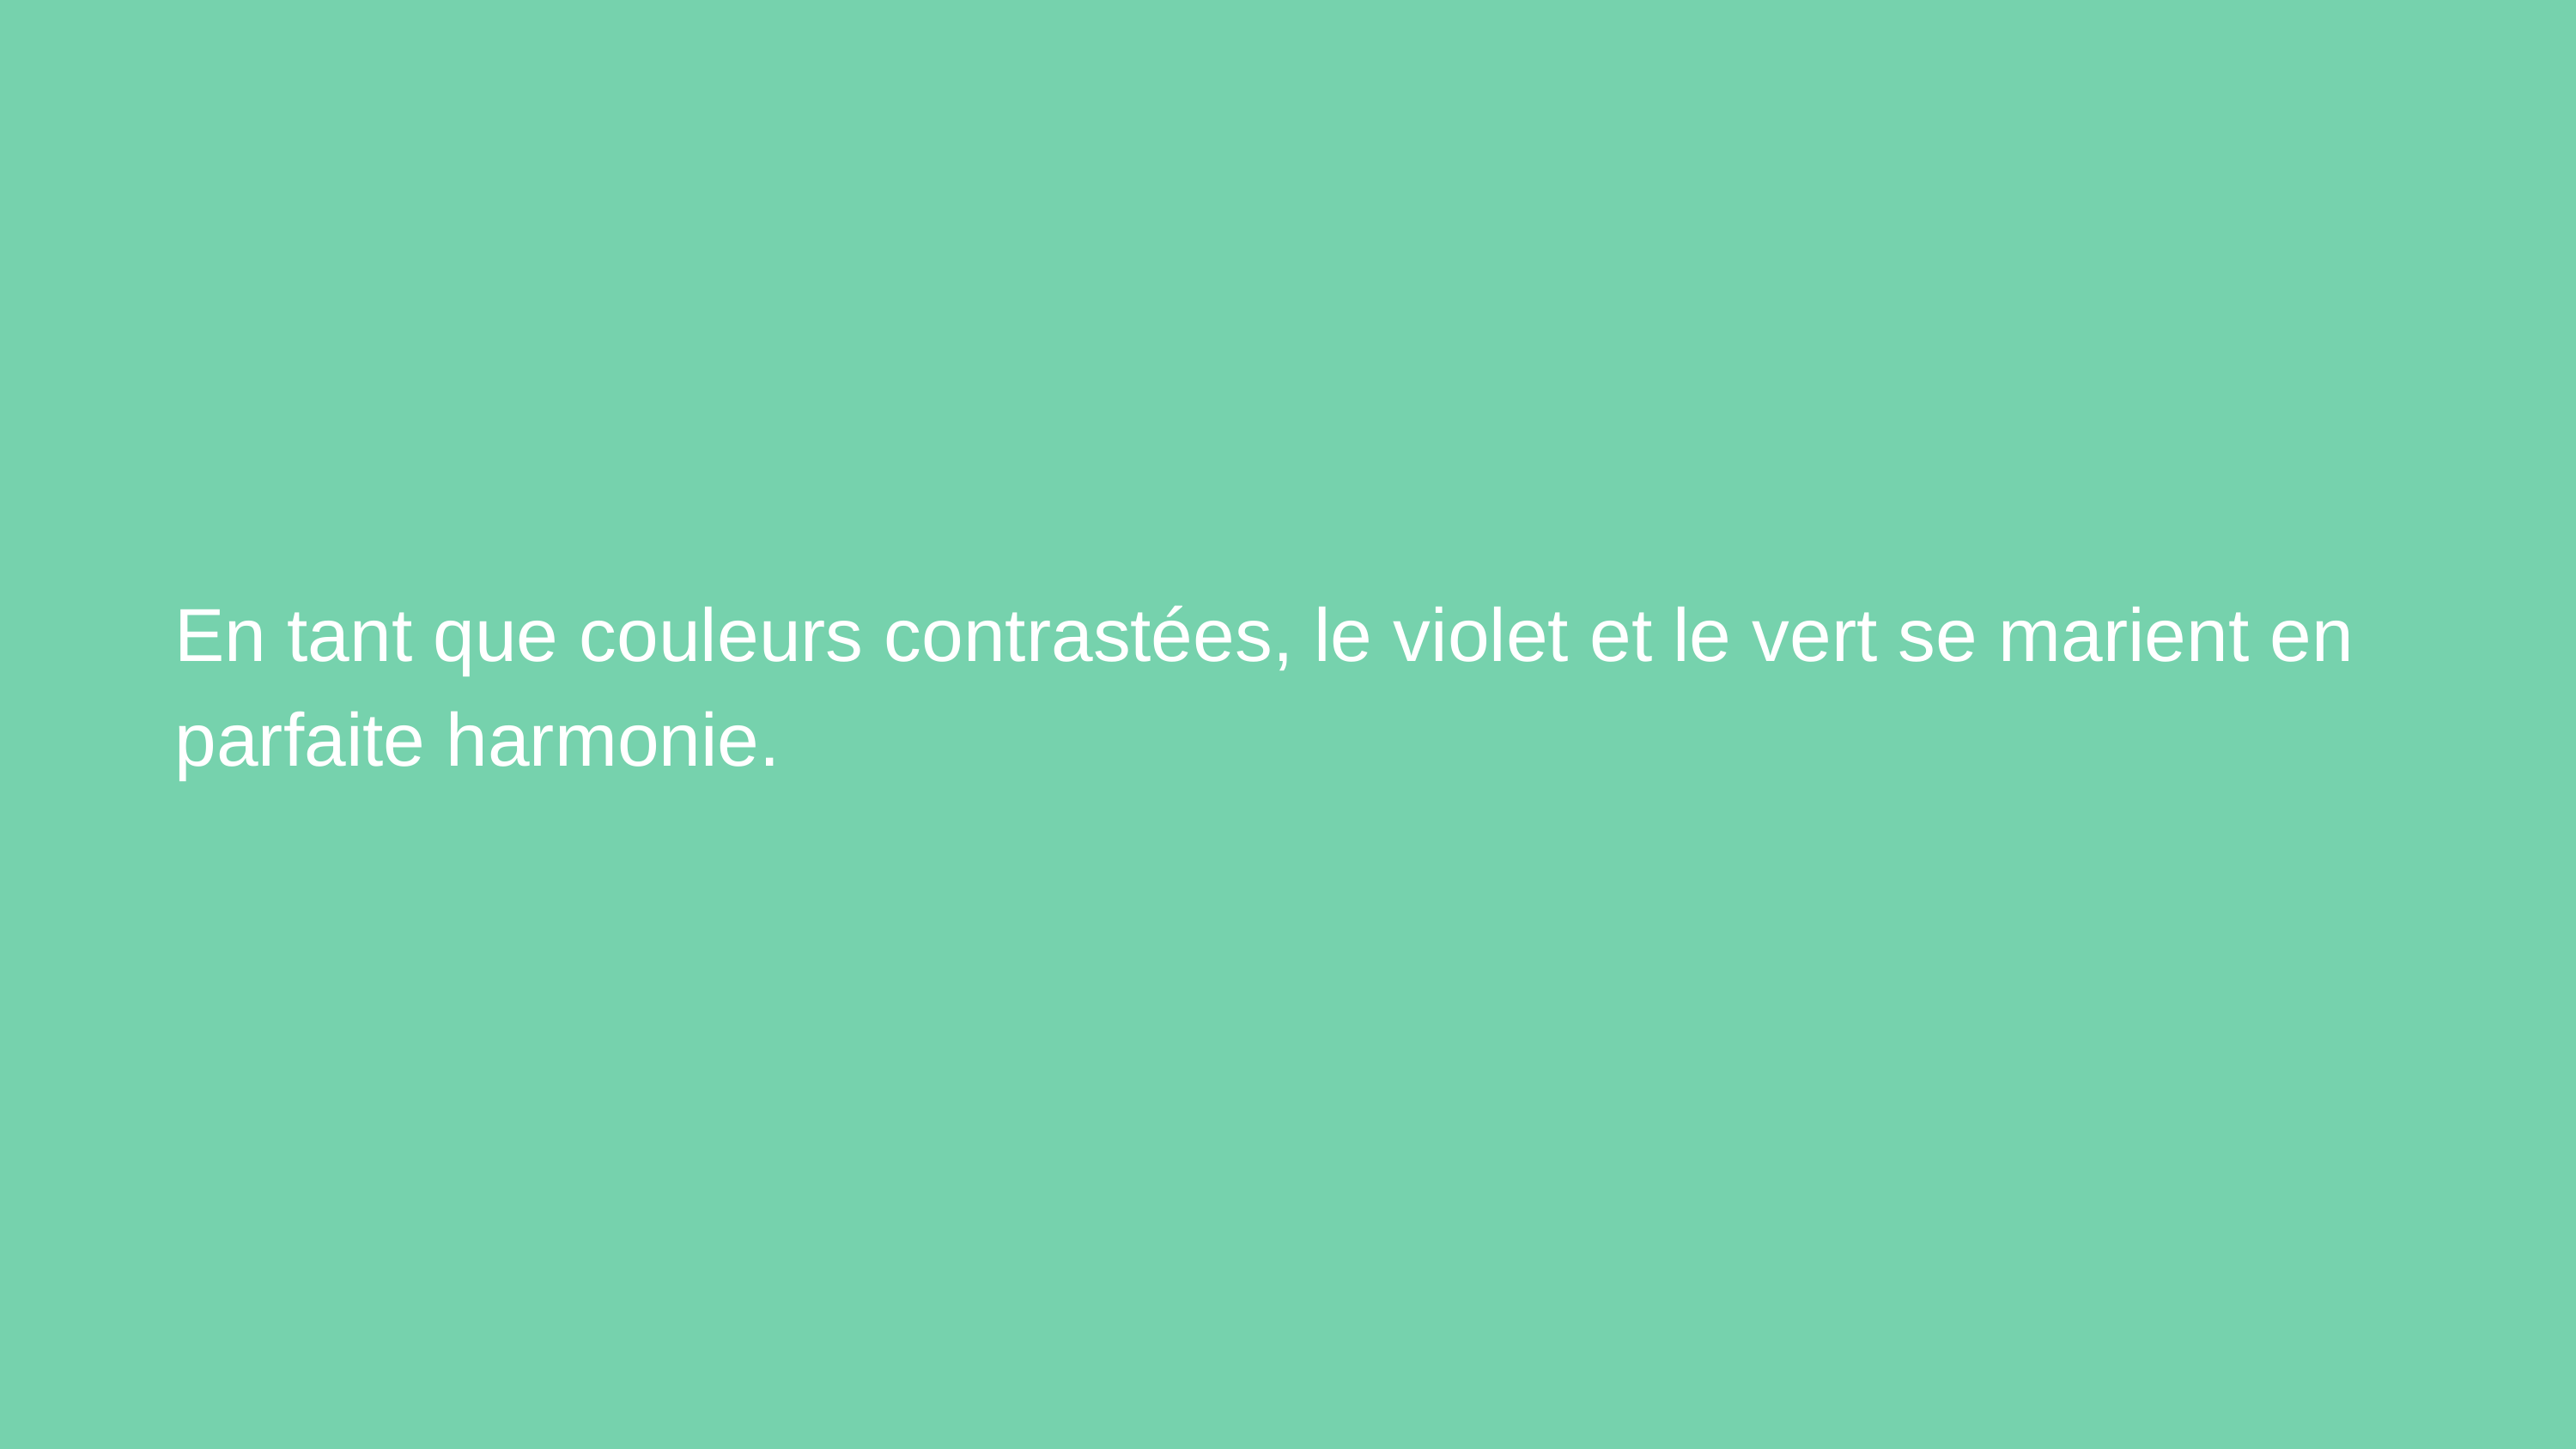

En tant que couleurs contrastées, le violet et le vert se marient en parfaite harmonie.